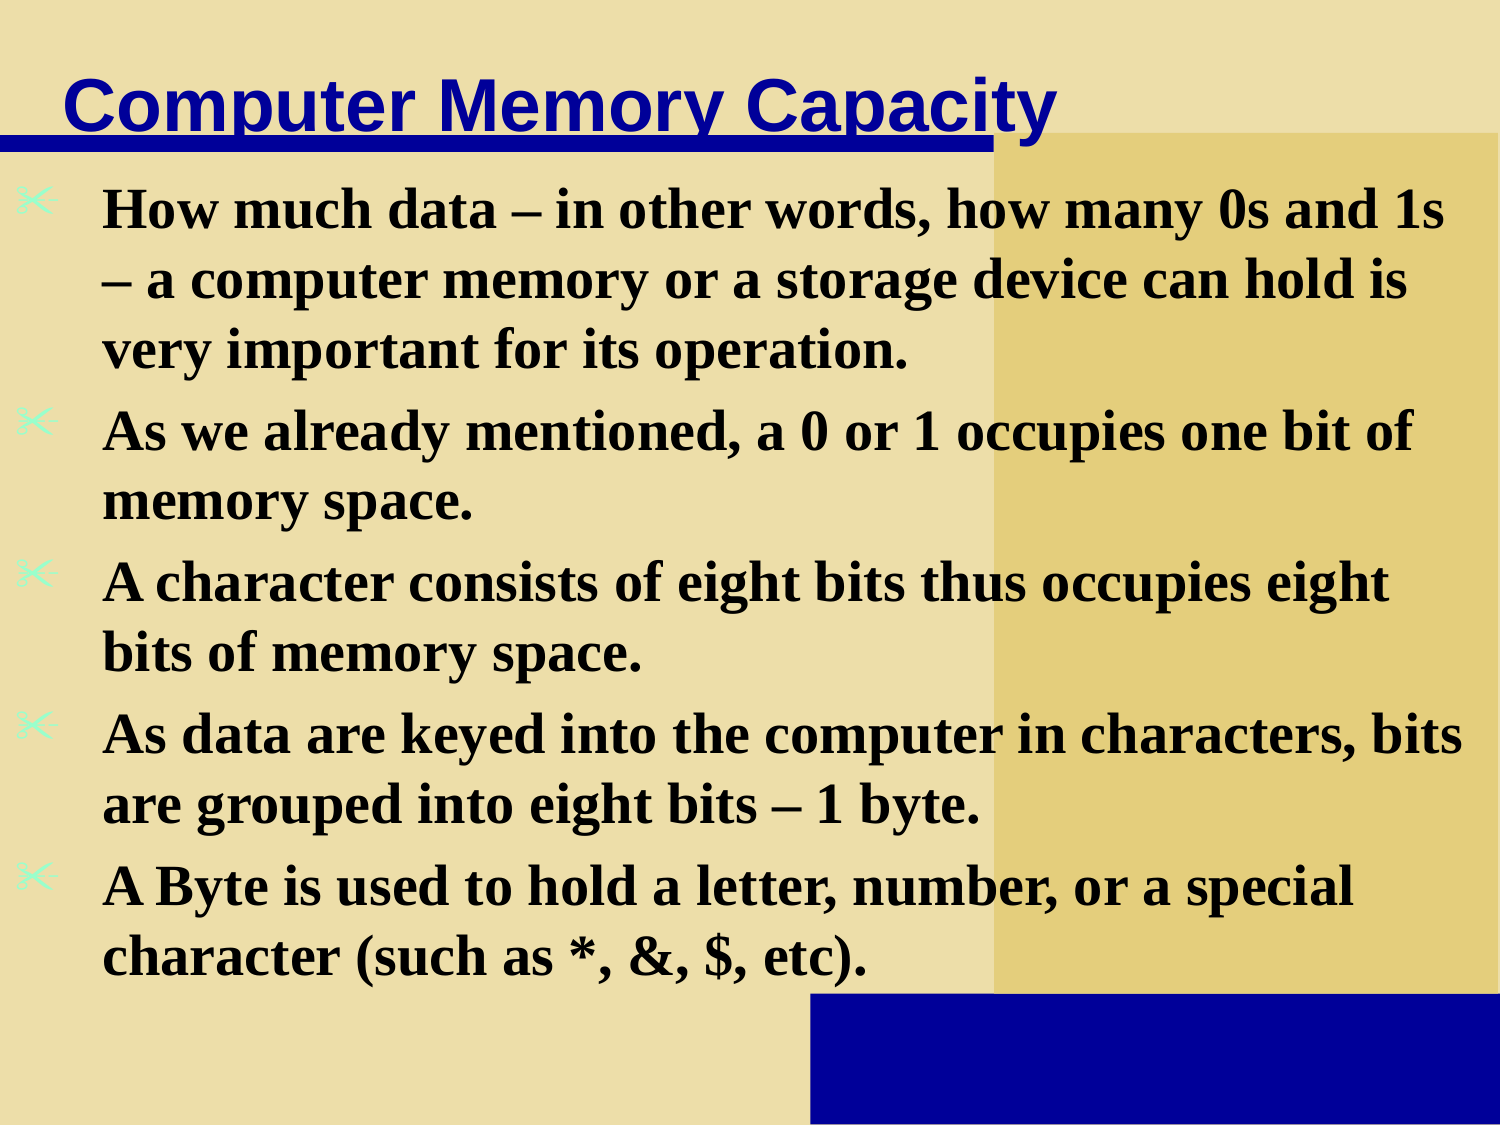

# Computer Memory Capacity
How much data – in other words, how many 0s and 1s – a computer memory or a storage device can hold is very important for its operation.
As we already mentioned, a 0 or 1 occupies one bit of memory space.
A character consists of eight bits thus occupies eight bits of memory space.
As data are keyed into the computer in characters, bits are grouped into eight bits – 1 byte.
A Byte is used to hold a letter, number, or a special character (such as *, &, $, etc).